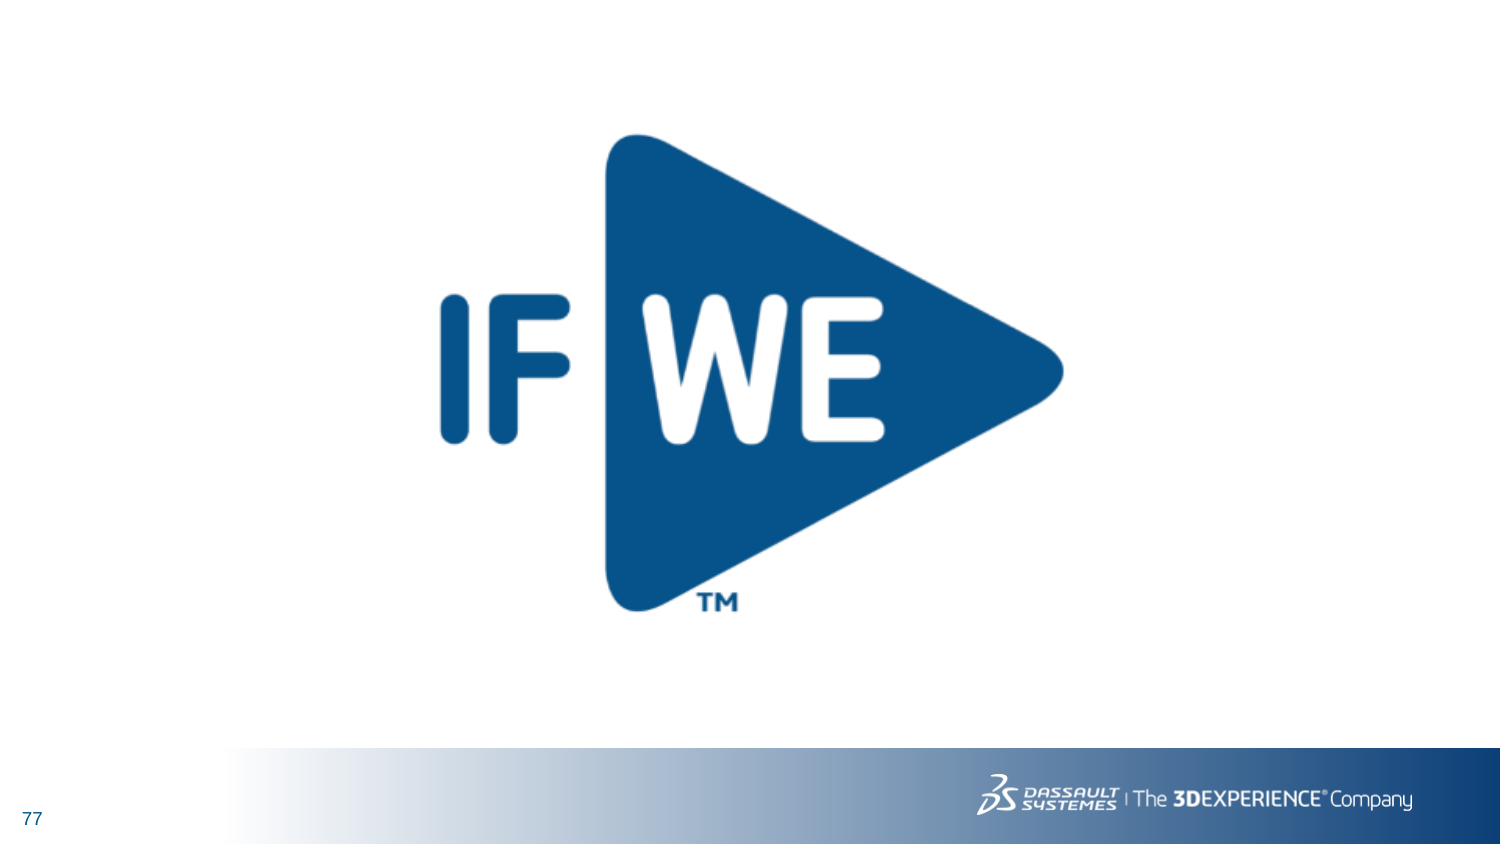

③
①
⑥
⑦
⑧
④
⑤
②
⑨
⑩
⑪
⑭
⑮
⑯
⑰
⑳
⑲
⑱
⑬
⑫